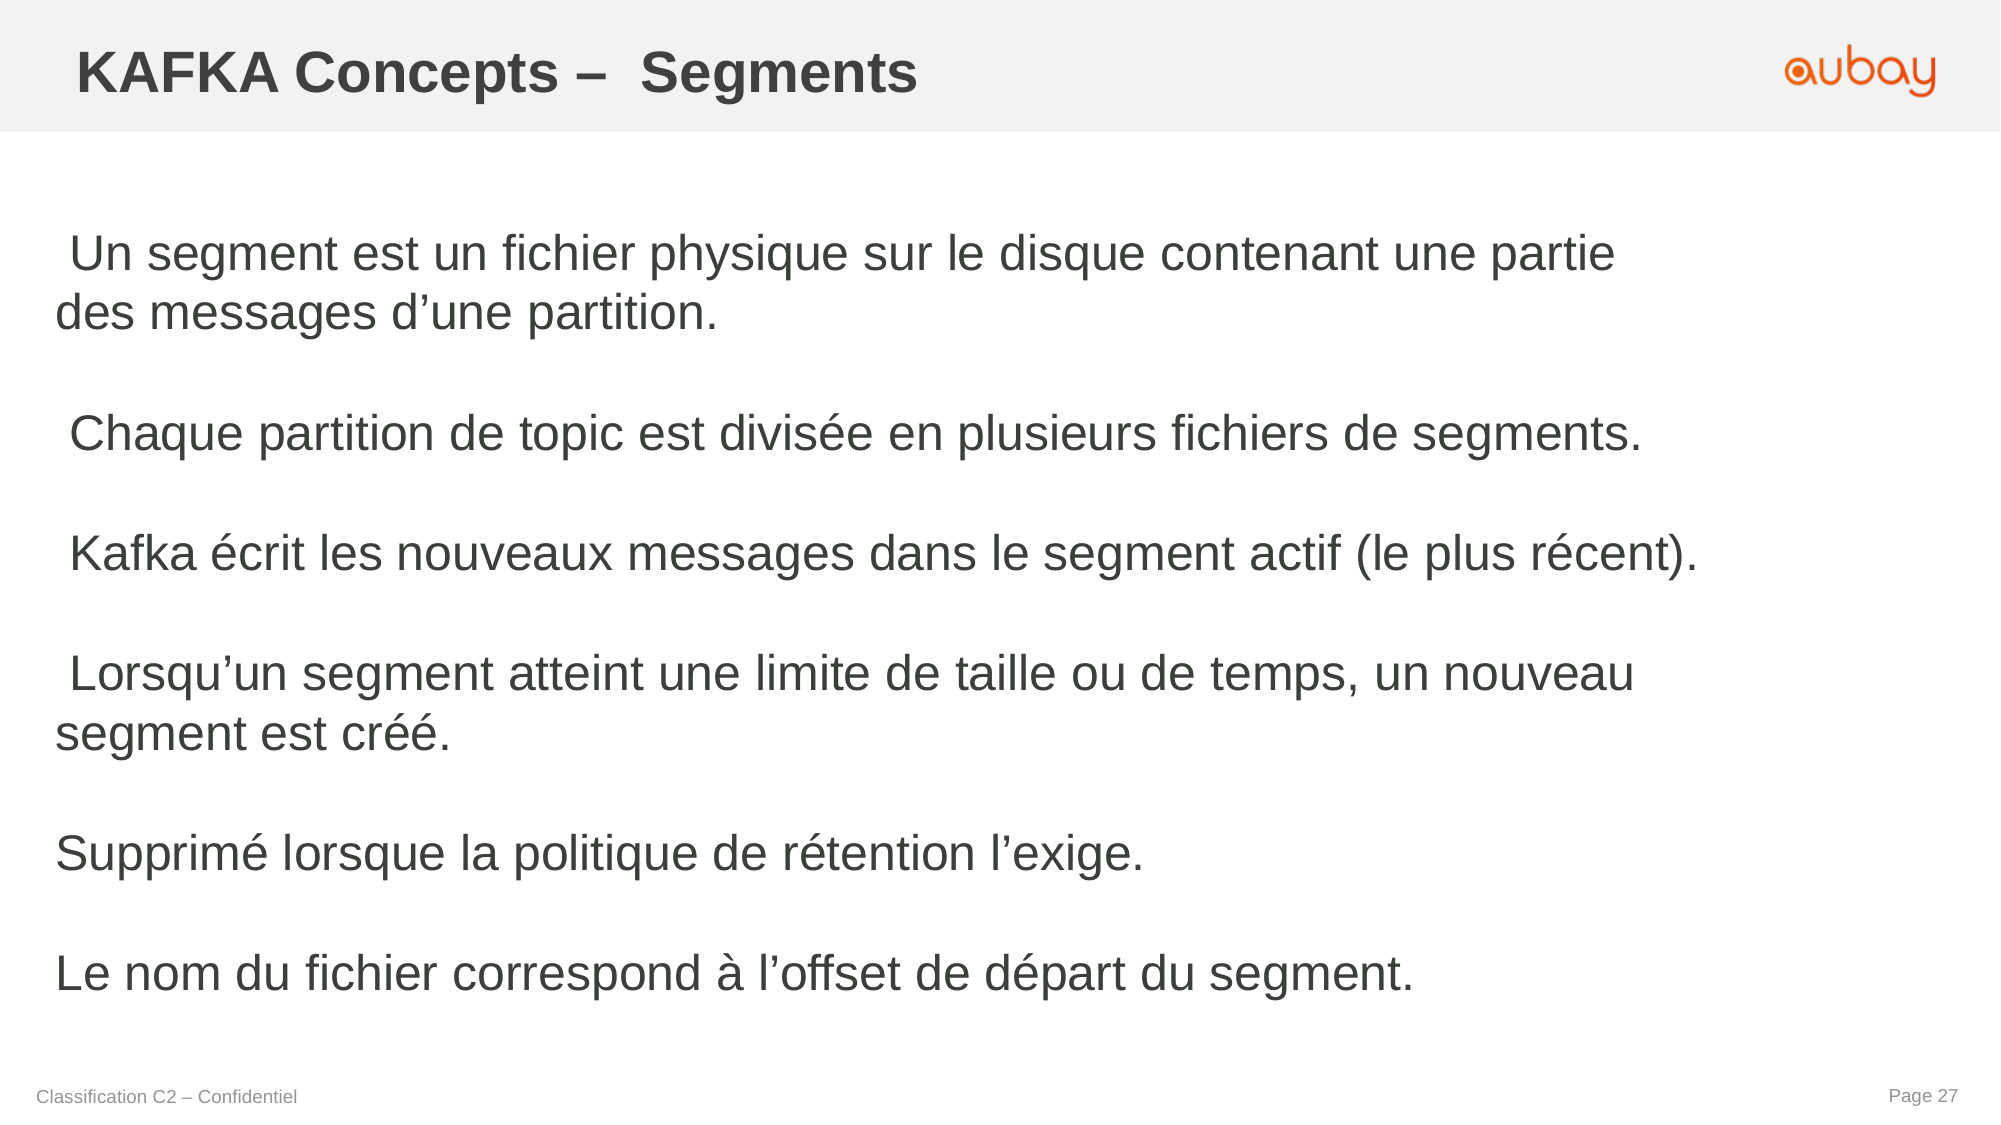

KAFKA Concepts –  Segments

 Un segment est un fichier physique sur le disque contenant une partie des messages d’une partition.

 Chaque partition de topic est divisée en plusieurs fichiers de segments.

 Kafka écrit les nouveaux messages dans le segment actif (le plus récent).

 Lorsqu’un segment atteint une limite de taille ou de temps, un nouveau segment est créé.

Supprimé lorsque la politique de rétention l’exige.

Le nom du fichier correspond à l’offset de départ du segment.